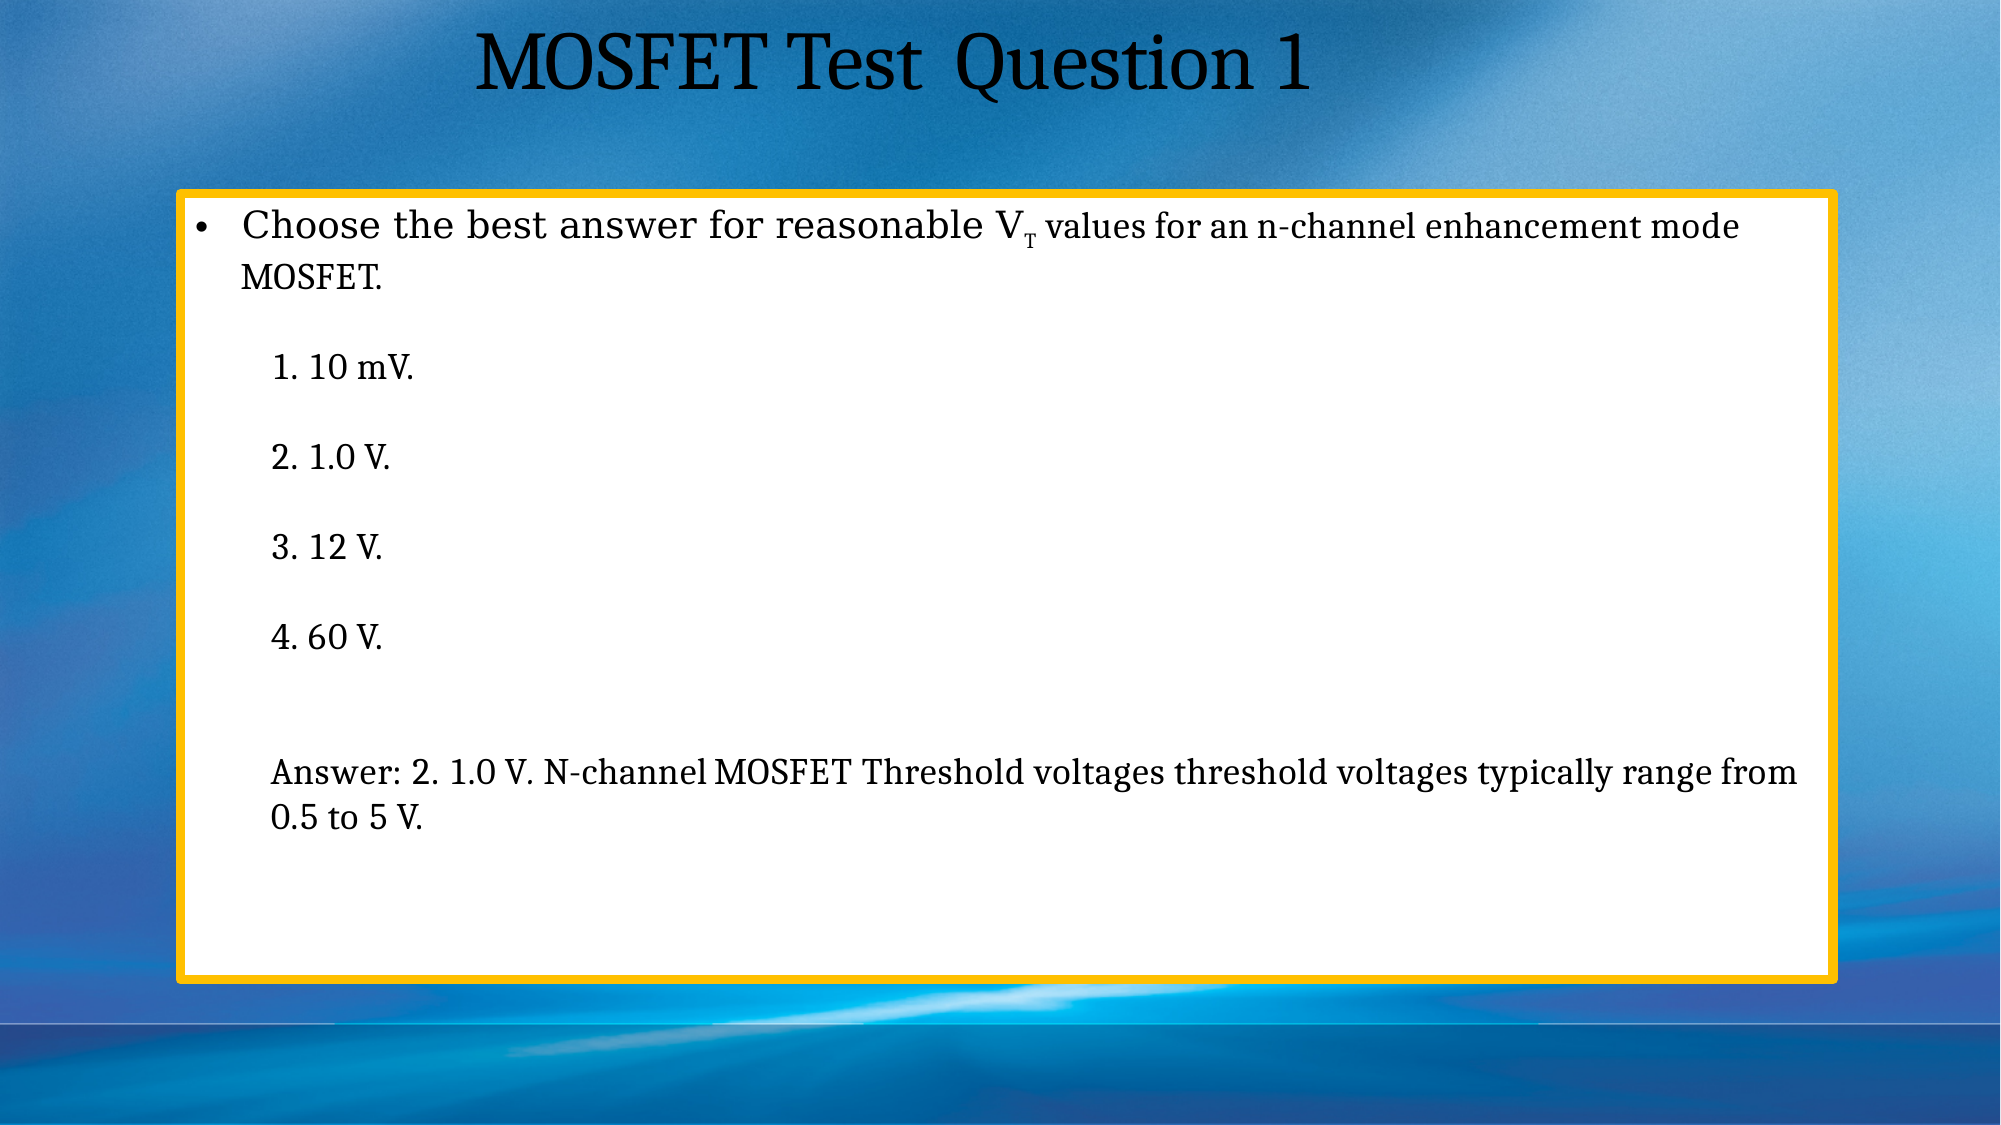

# MOSFET Test  Question 1
Choose the best answer for reasonable VT values for an n-channel enhancement mode MOSFET.

1. 10 mV.

2. 1.0 V.

3. 12 V.

4. 60 V.

Answer: 2. 1.0 V. N-channel MOSFET Threshold voltages threshold voltages typically range from 0.5 to 5 V.